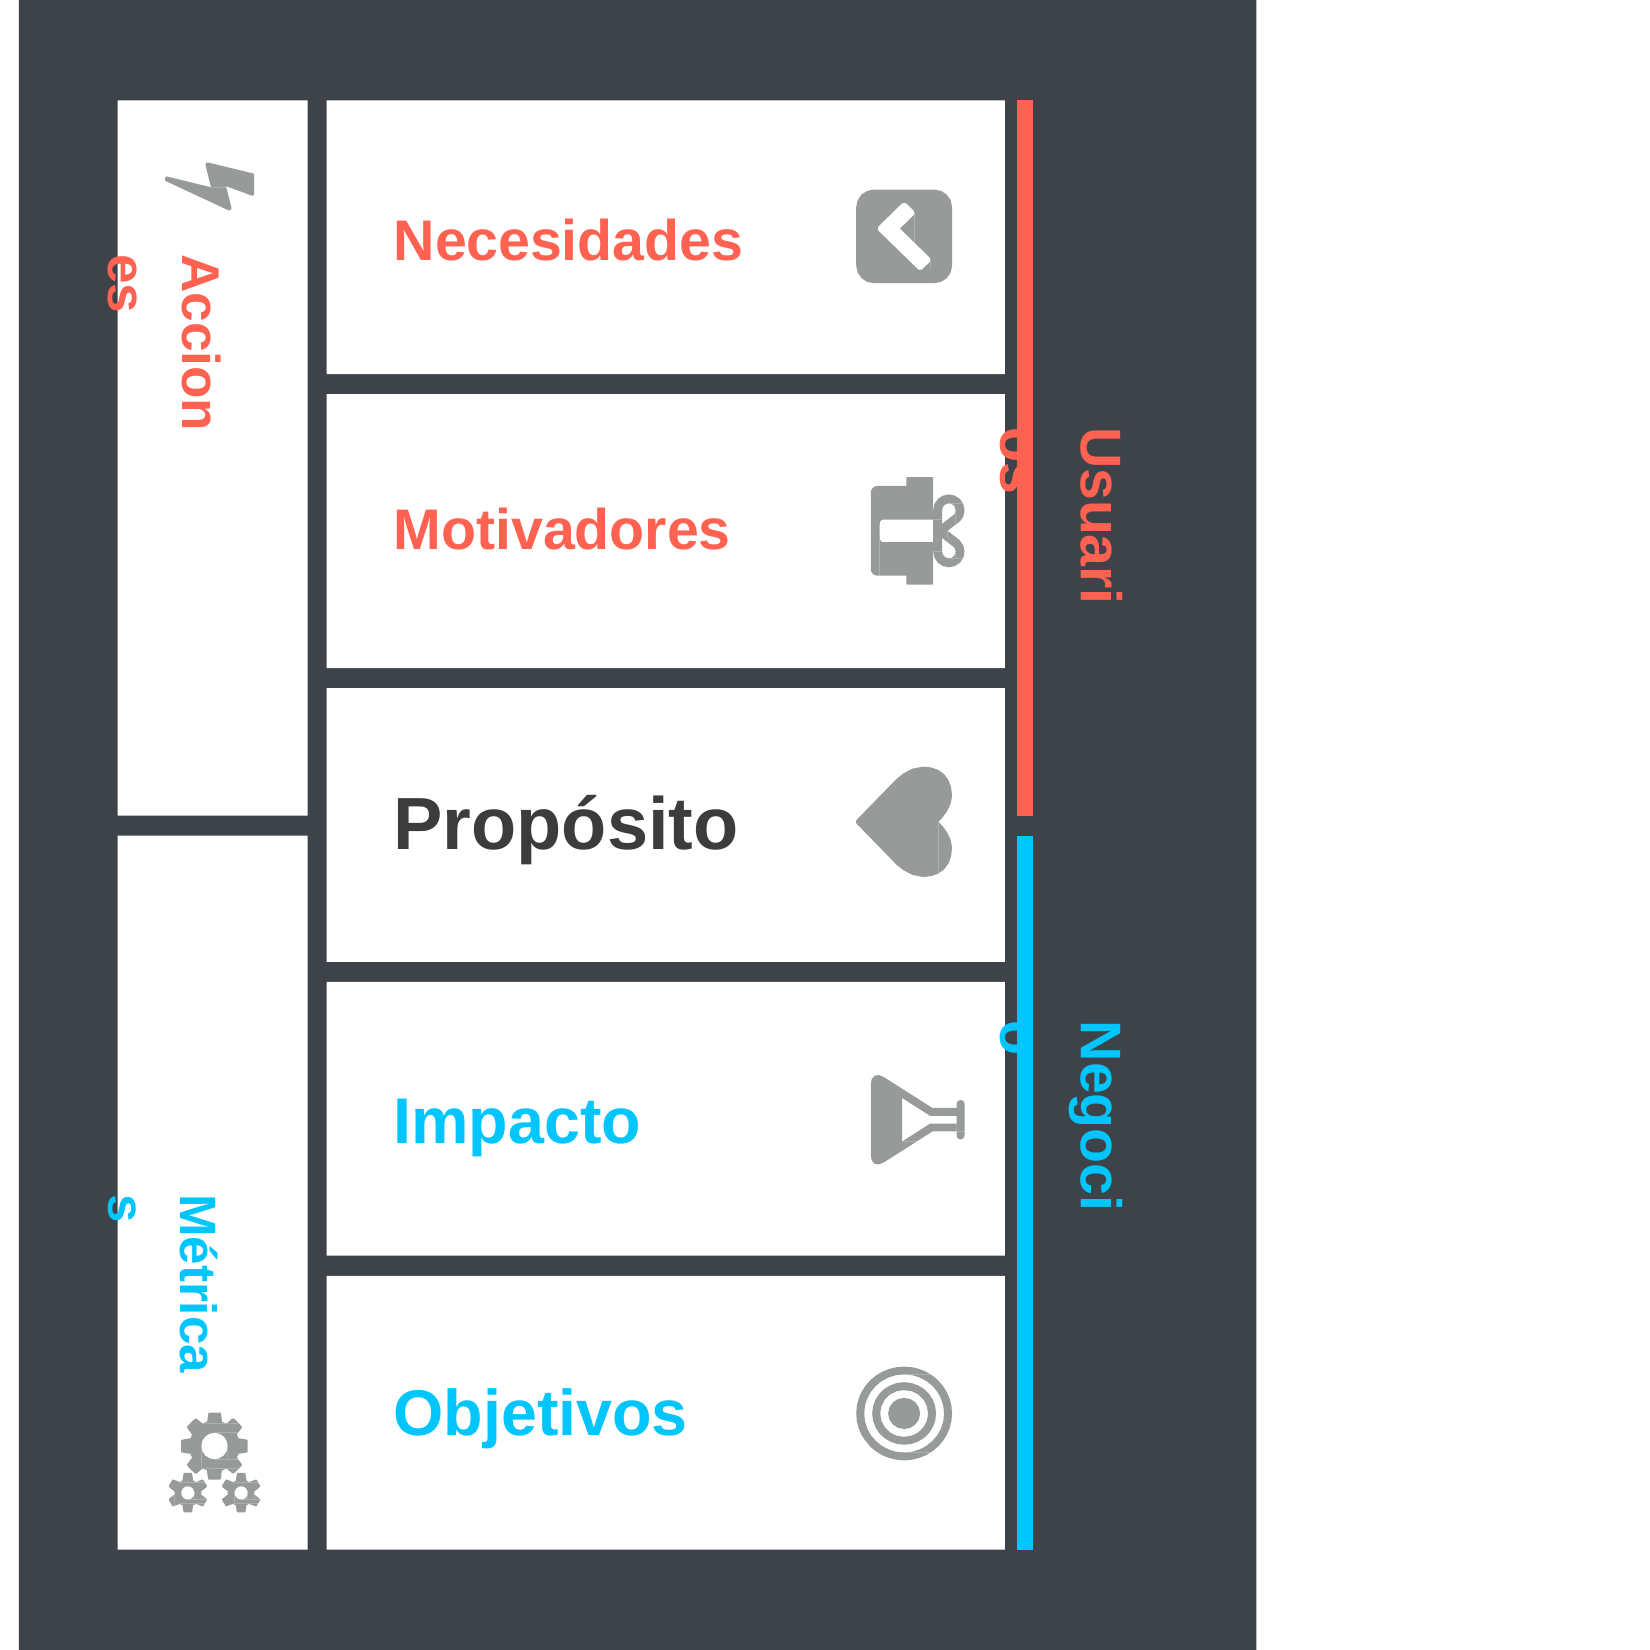

Necesidades
Acciones

Usuarios

Motivadores

# Propósito

Negocio

Impacto
Métricas

Objetivos